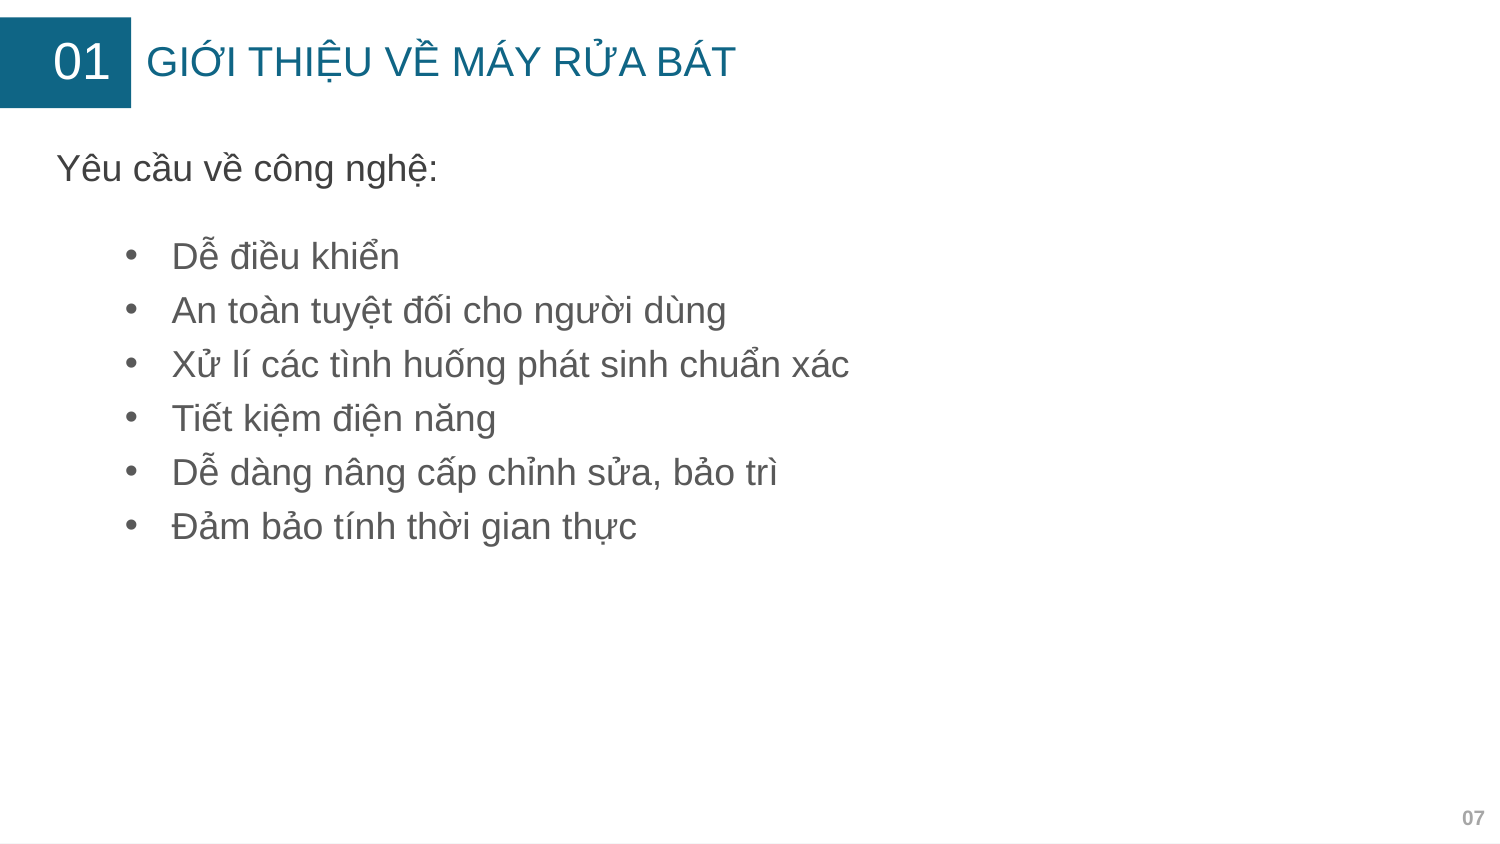

# GIỚI THIỆU VỀ MÁY RỬA BÁT
Yêu cầu về công nghệ:
Dễ điều khiển
An toàn tuyệt đối cho người dùng
Xử lí các tình huống phát sinh chuẩn xác
Tiết kiệm điện năng
Dễ dàng nâng cấp chỉnh sửa, bảo trì
Đảm bảo tính thời gian thực
07